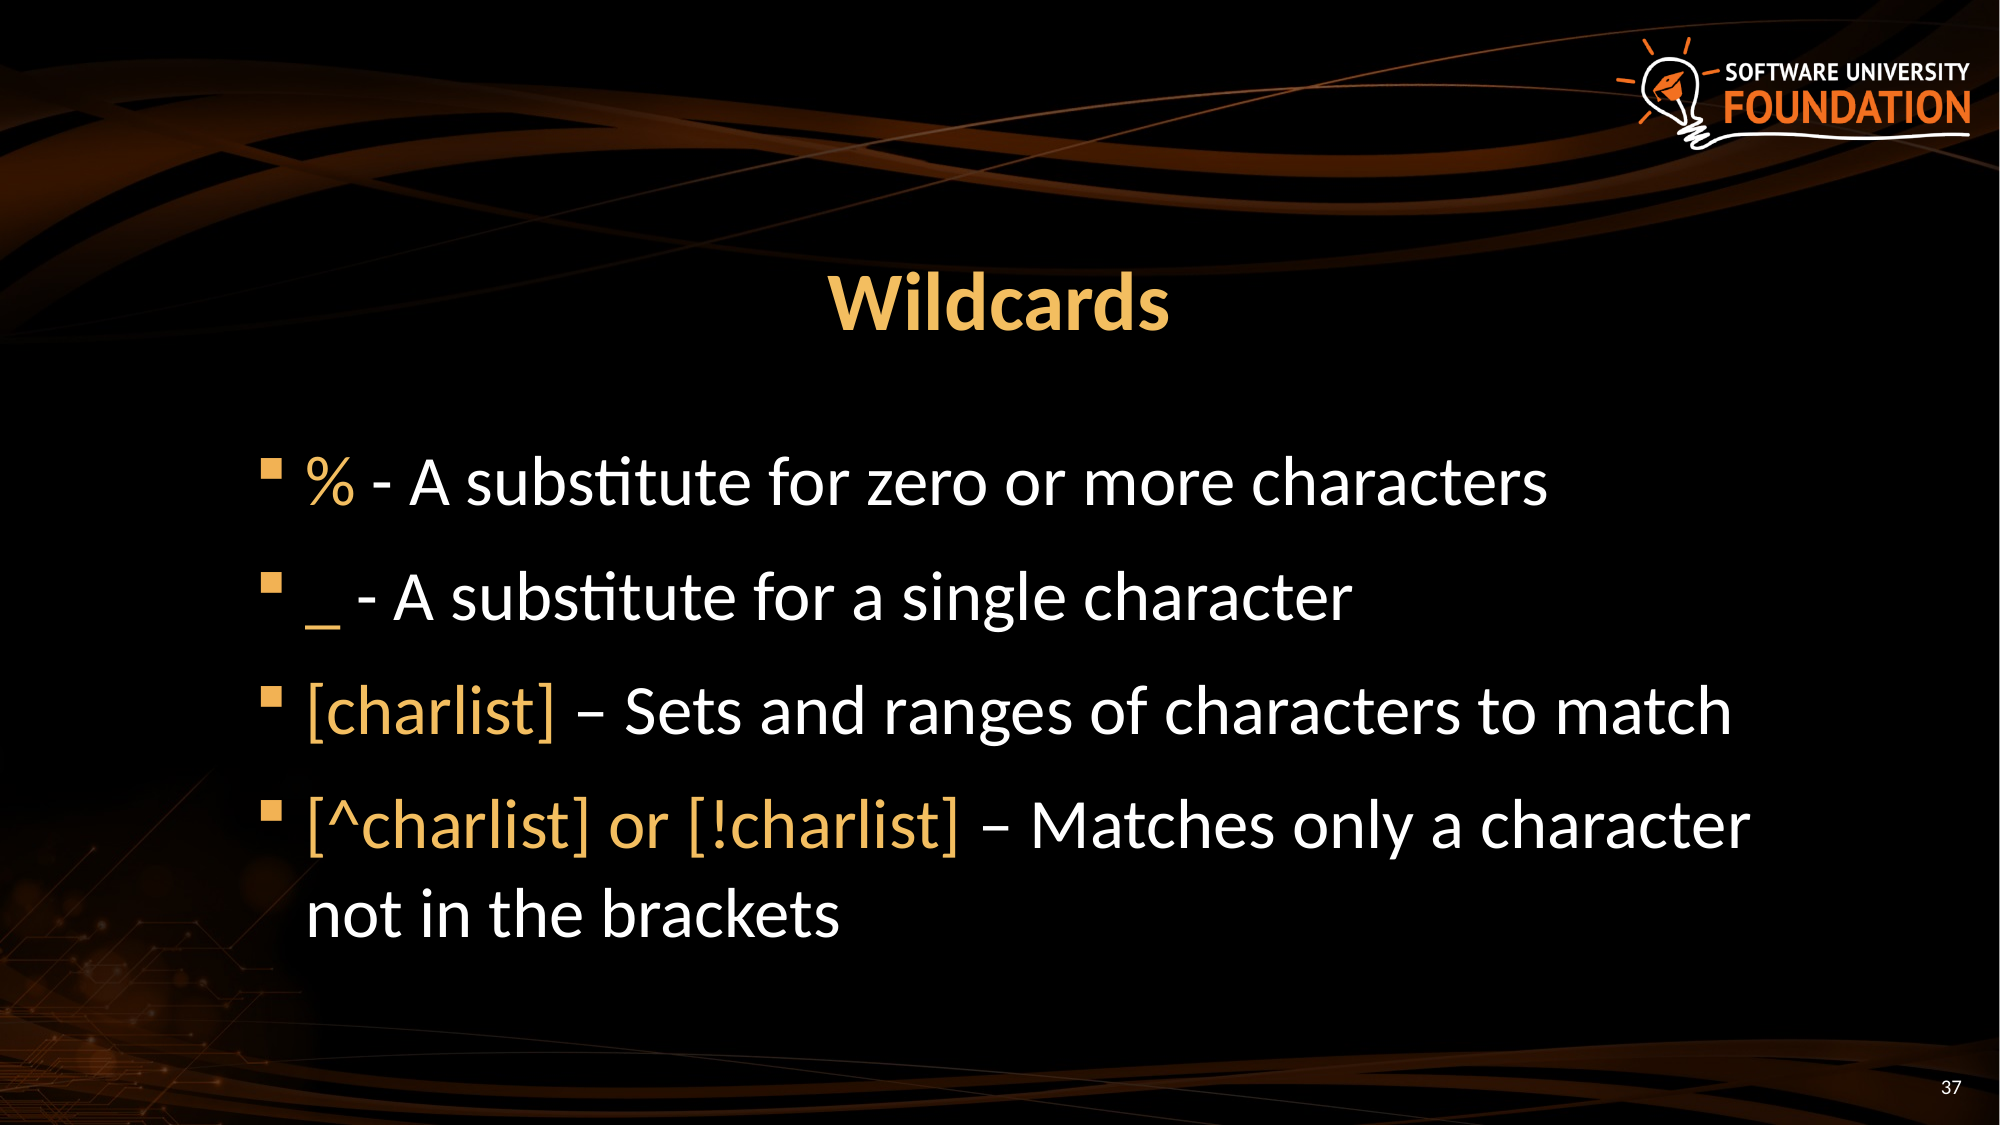

# Wildcards
% - A substitute for zero or more characters
_ - A substitute for a single character
[charlist] – Sets and ranges of characters to match
[^charlist] or [!charlist] – Matches only a character not in the brackets
37